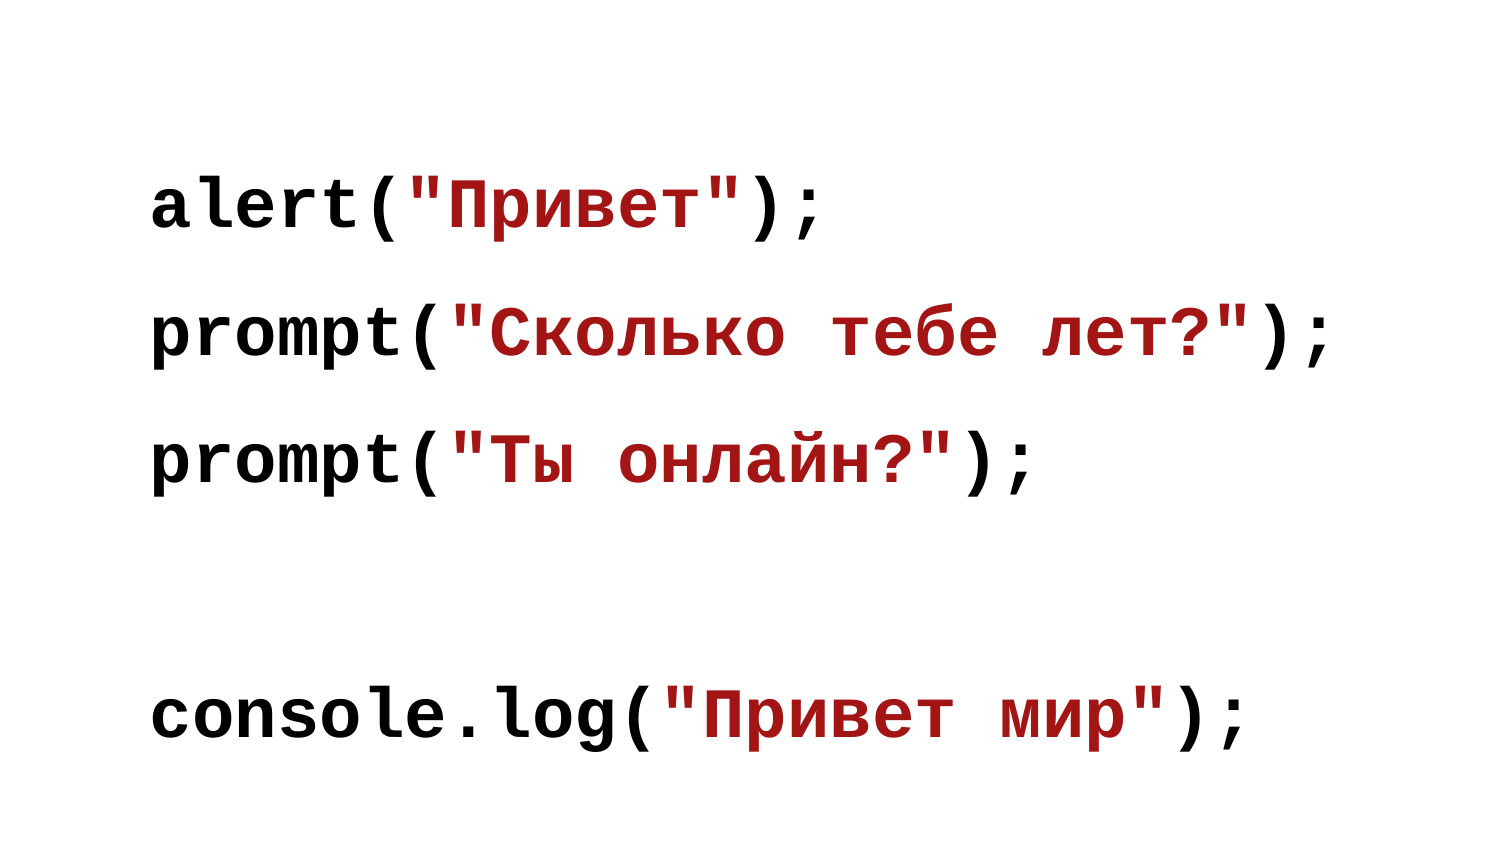

alert("Привет");
prompt("Сколько тебе лет?");
prompt("Ты онлайн?");

console.log("Привет мир");